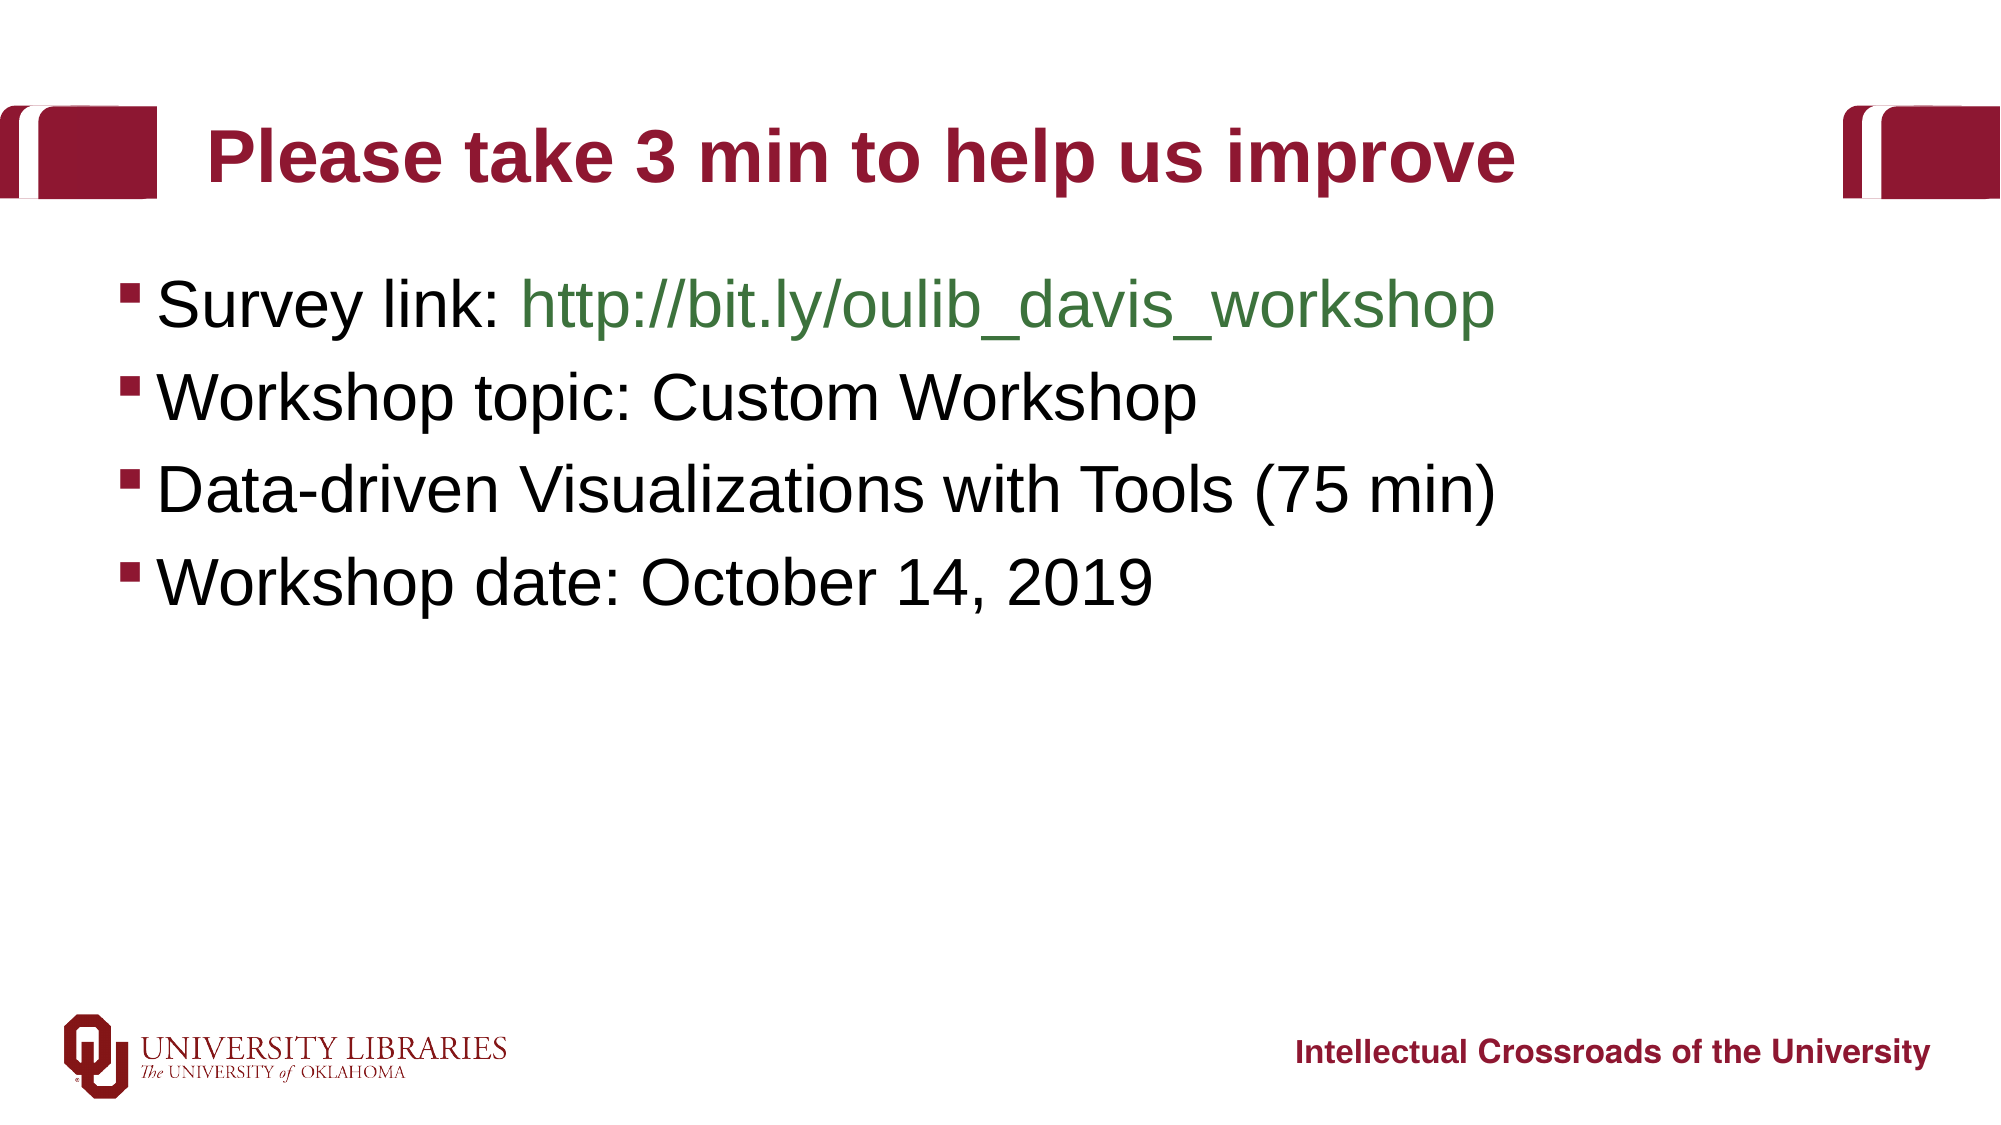

# Please take 3 min to help us improve
Survey link: http://bit.ly/oulib_davis_workshop
Workshop topic: Custom Workshop
Data-driven Visualizations with Tools (75 min)
Workshop date: October 14, 2019